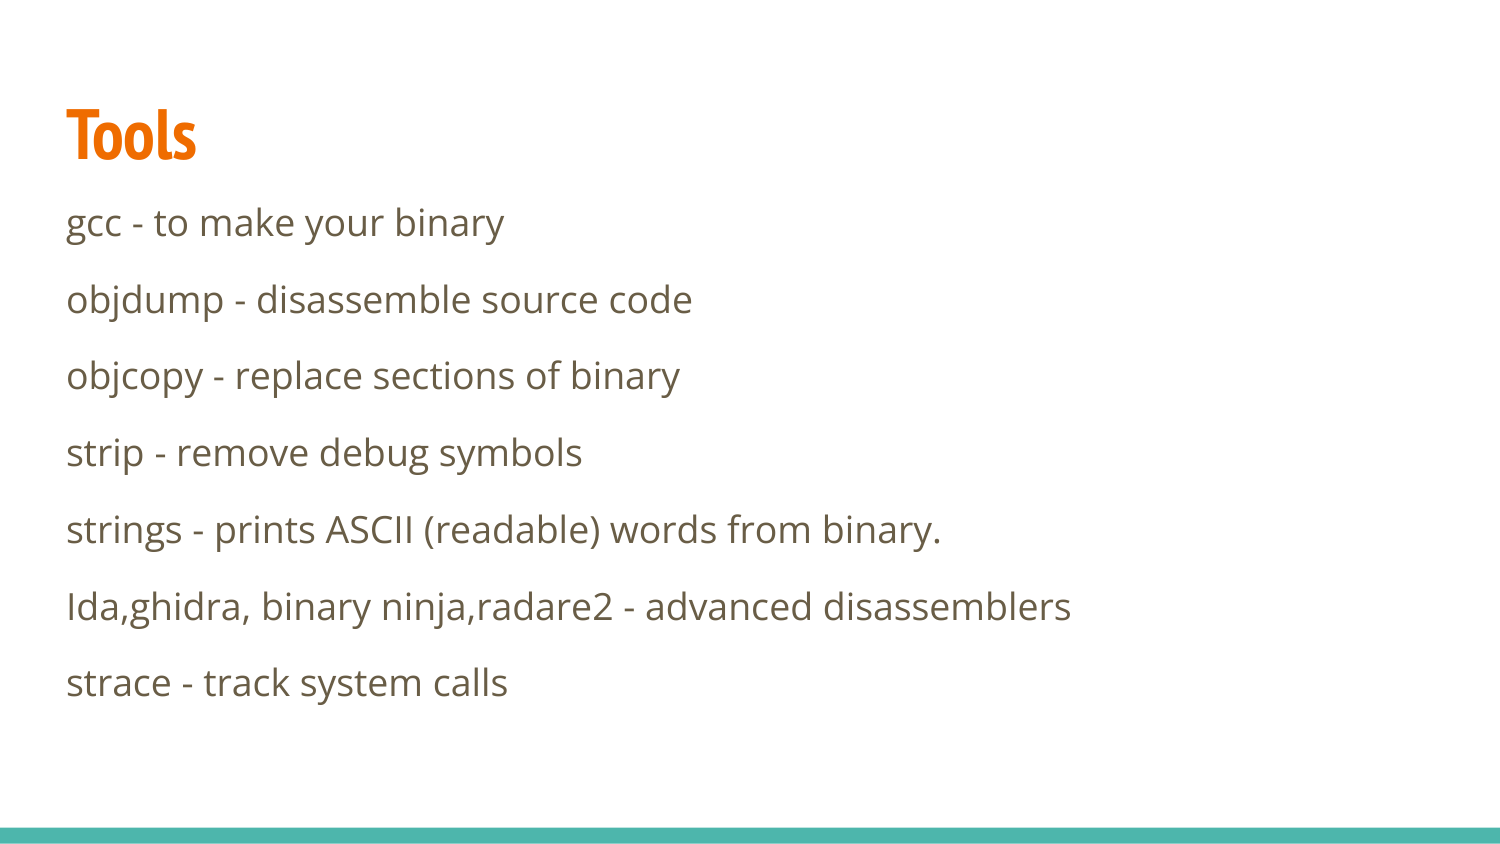

# Tools
gcc - to make your binary
objdump - disassemble source code
objcopy - replace sections of binary
strip - remove debug symbols
strings - prints ASCII (readable) words from binary.
Ida,ghidra, binary ninja,radare2 - advanced disassemblers
strace - track system calls